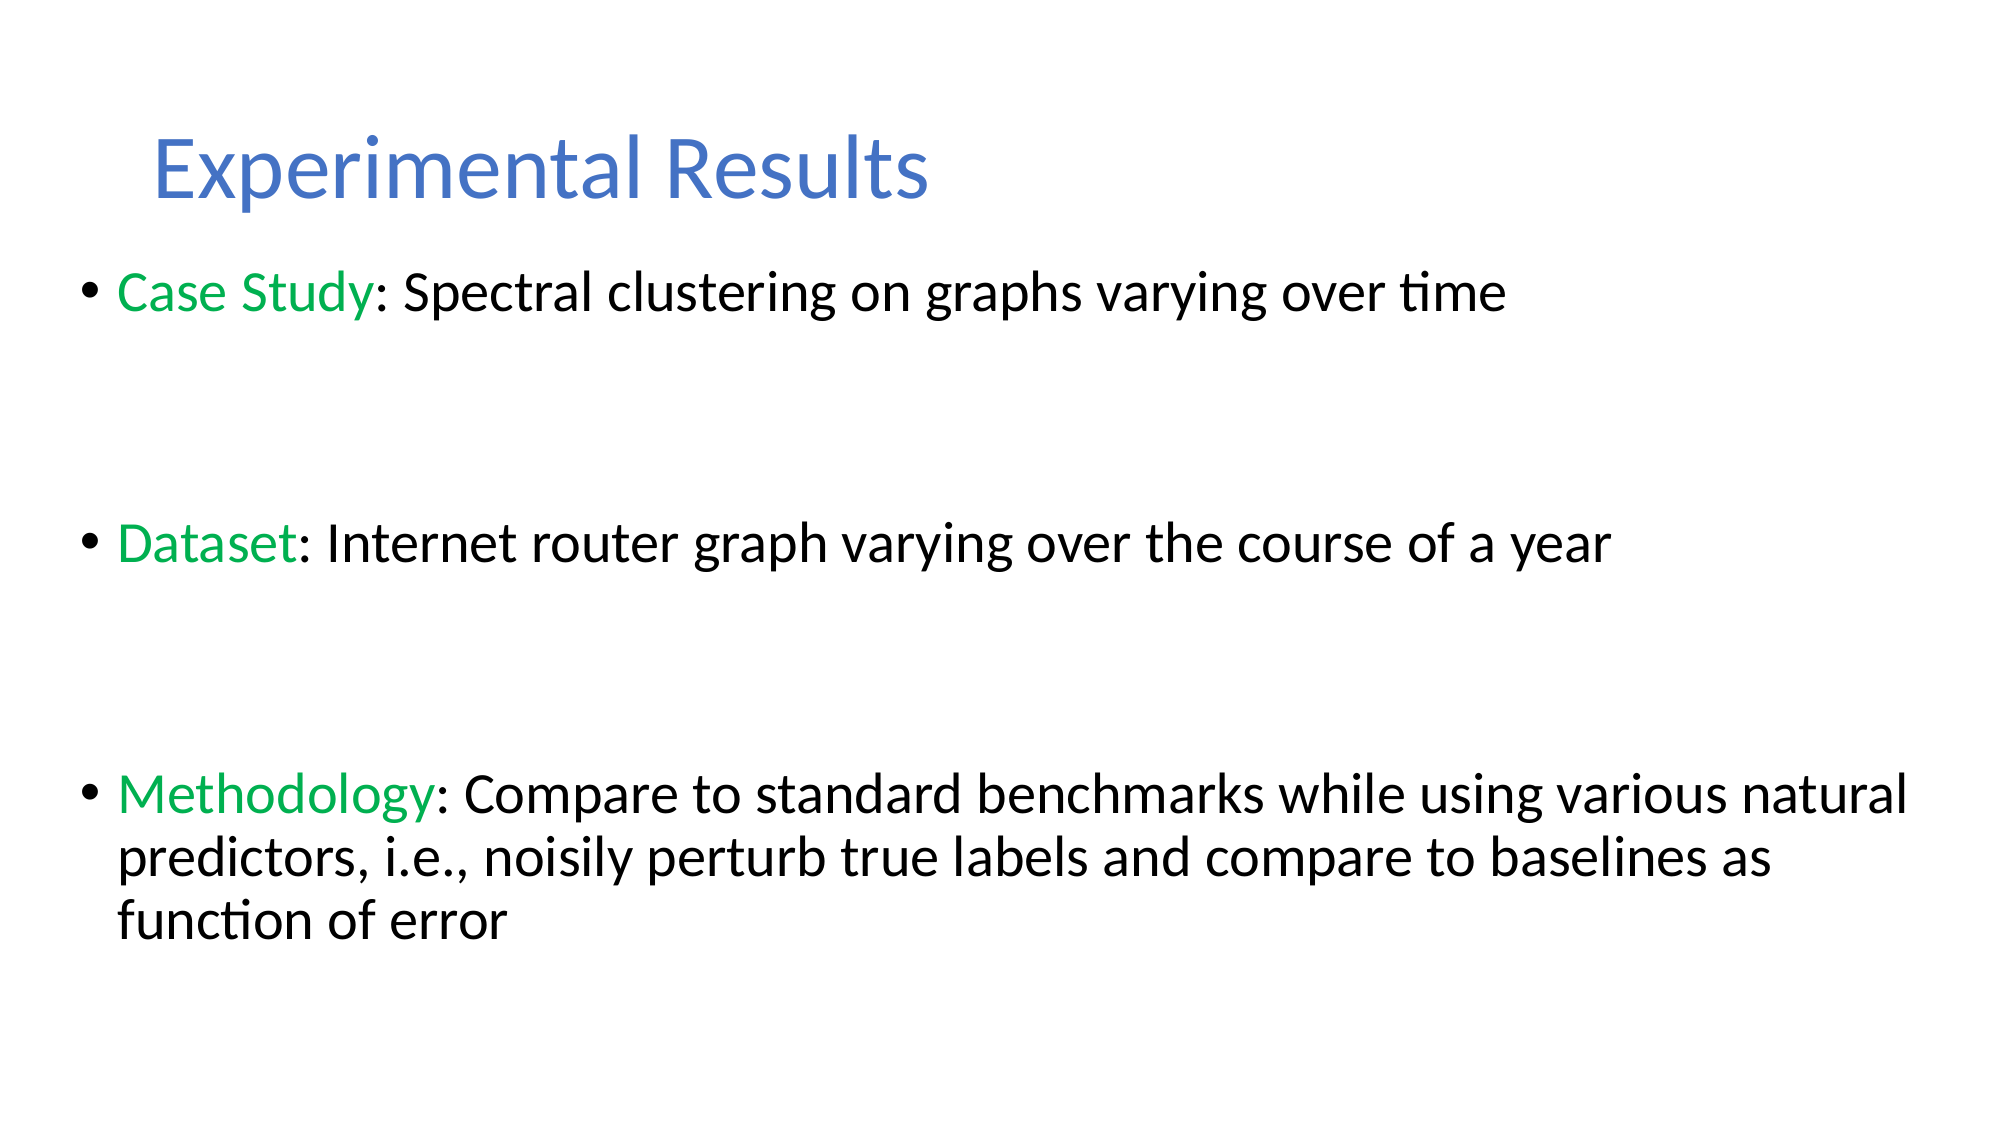

# Experimental Results
Case Study: Spectral clustering on graphs varying over time

Dataset: Internet router graph varying over the course of a year

Methodology: Compare to standard benchmarks while using various natural predictors, i.e., noisily perturb true labels and compare to baselines as function of error